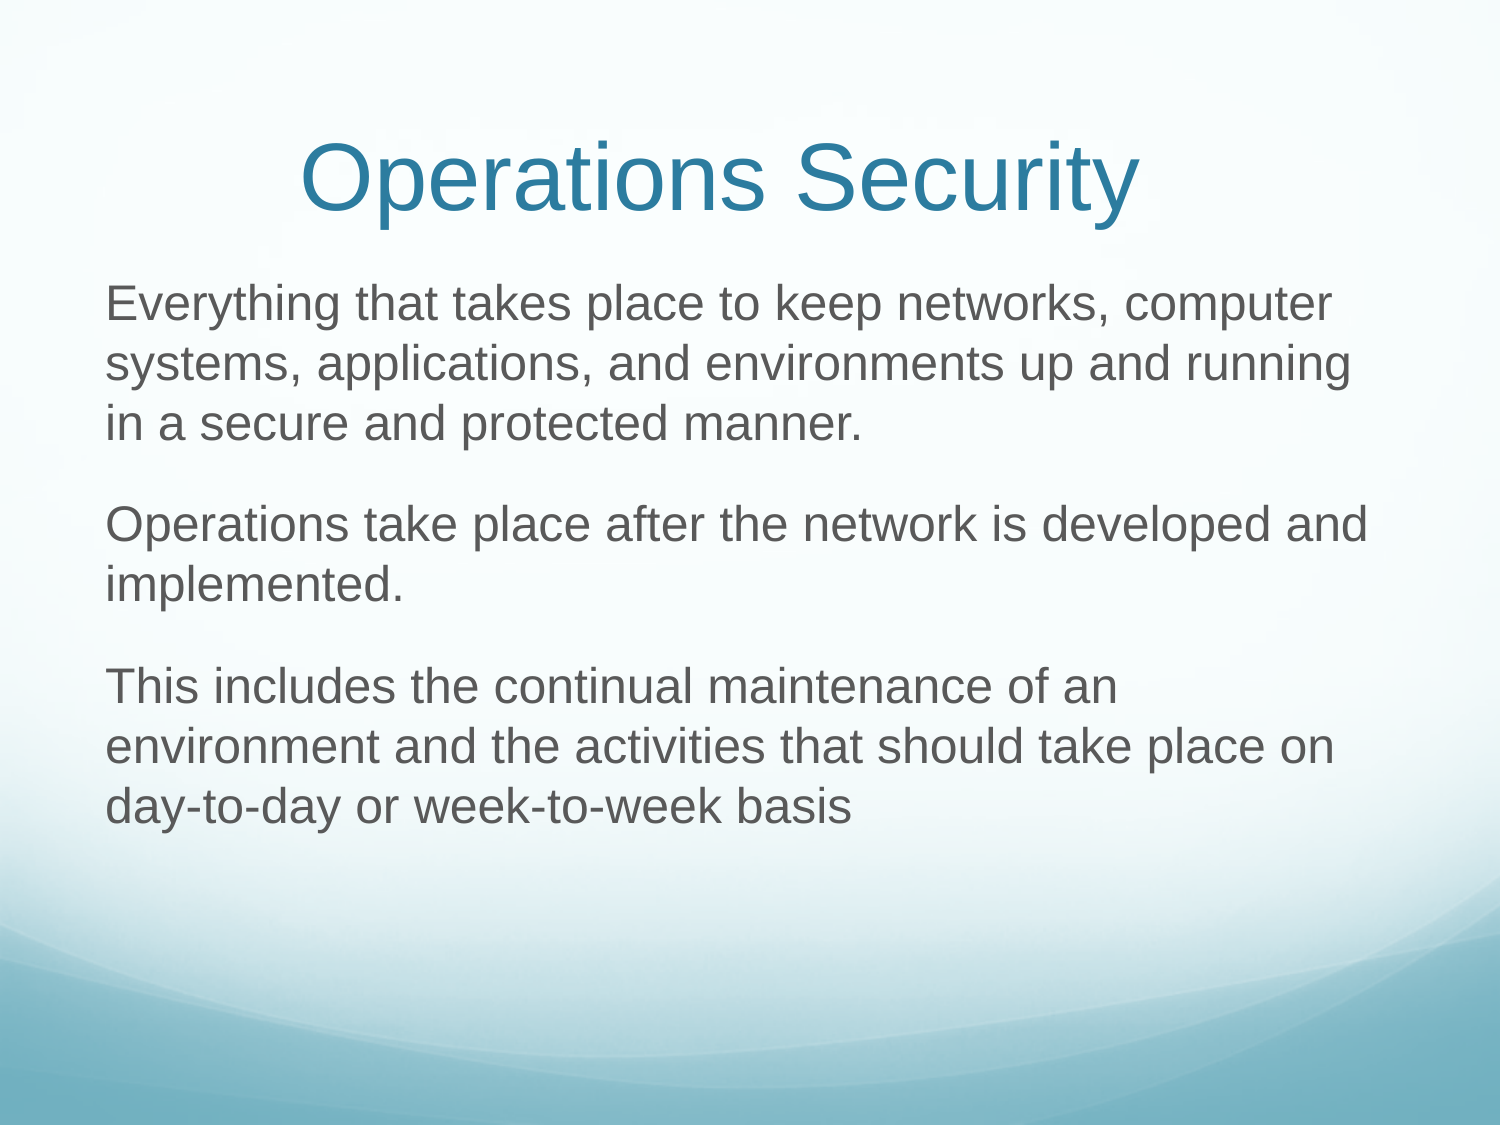

# Operations Security
Everything that takes place to keep networks, computer systems, applications, and environments up and running in a secure and protected manner.
Operations take place after the network is developed and implemented.
This includes the continual maintenance of an environment and the activities that should take place on day-to-day or week-to-week basis